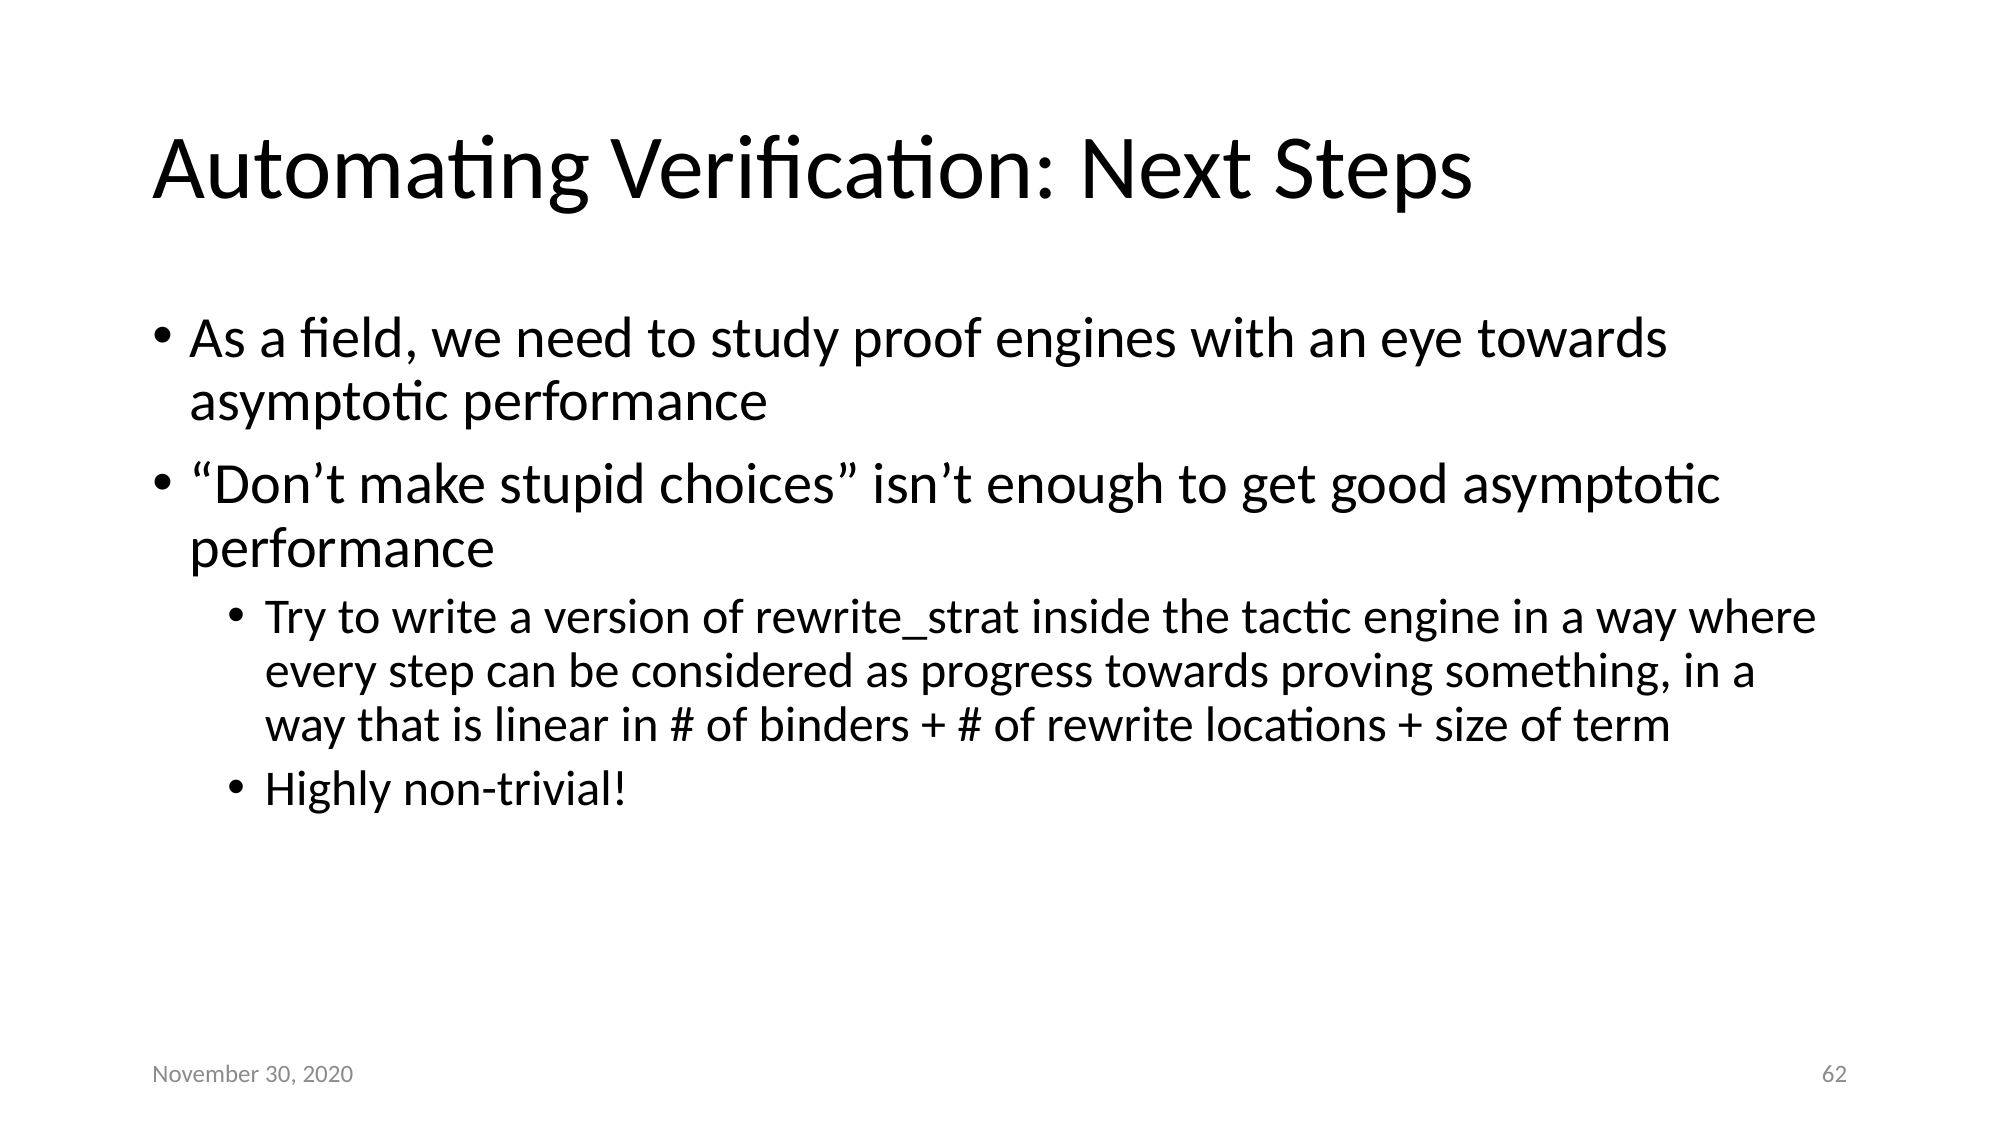

# Automating Verification: Next Steps
As a field, we need to study proof engines with an eye towards asymptotic performance
“Don’t make stupid choices” isn’t enough to get good asymptotic performance
Try to write a version of rewrite_strat inside the tactic engine in a way where every step can be considered as progress towards proving something, in a way that is linear in # of binders + # of rewrite locations + size of term
Highly non-trivial!

November 30, 2020
62